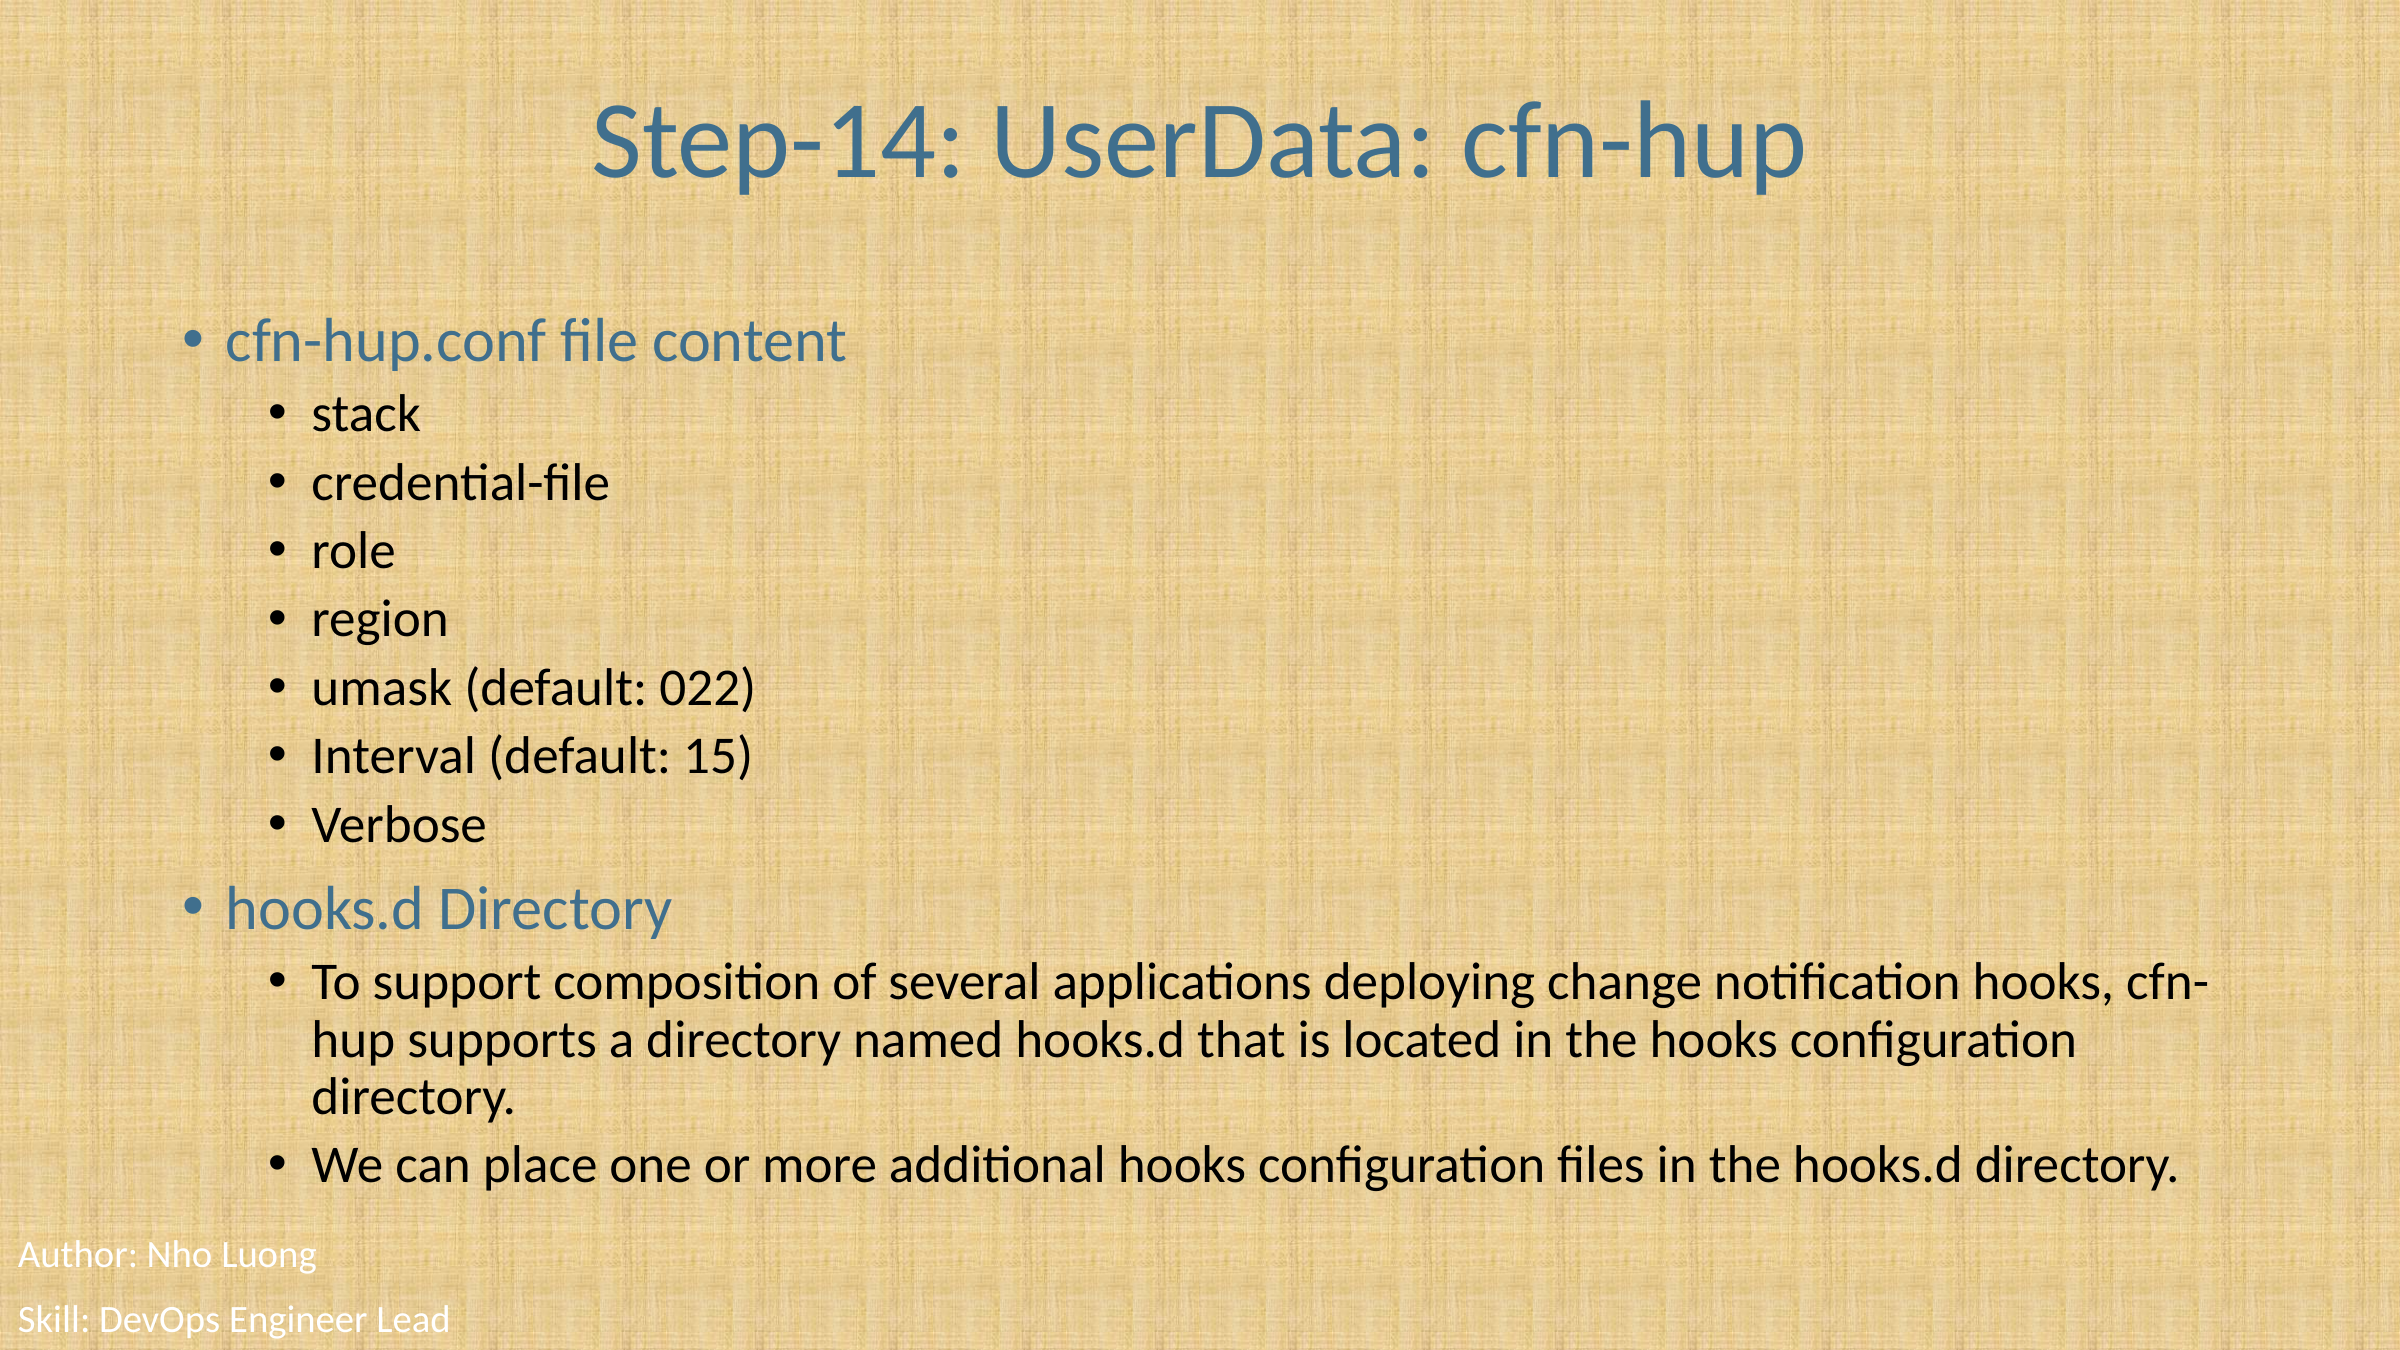

# Step-14: UserData: cfn-hup
cfn-hup.conf file content
stack
credential-file
role
region
umask (default: 022)
Interval (default: 15)
Verbose
hooks.d Directory
To support composition of several applications deploying change notification hooks, cfn-hup supports a directory named hooks.d that is located in the hooks configuration directory.
We can place one or more additional hooks configuration files in the hooks.d directory.

Author: Nho Luong
Skill: DevOps Engineer Lead